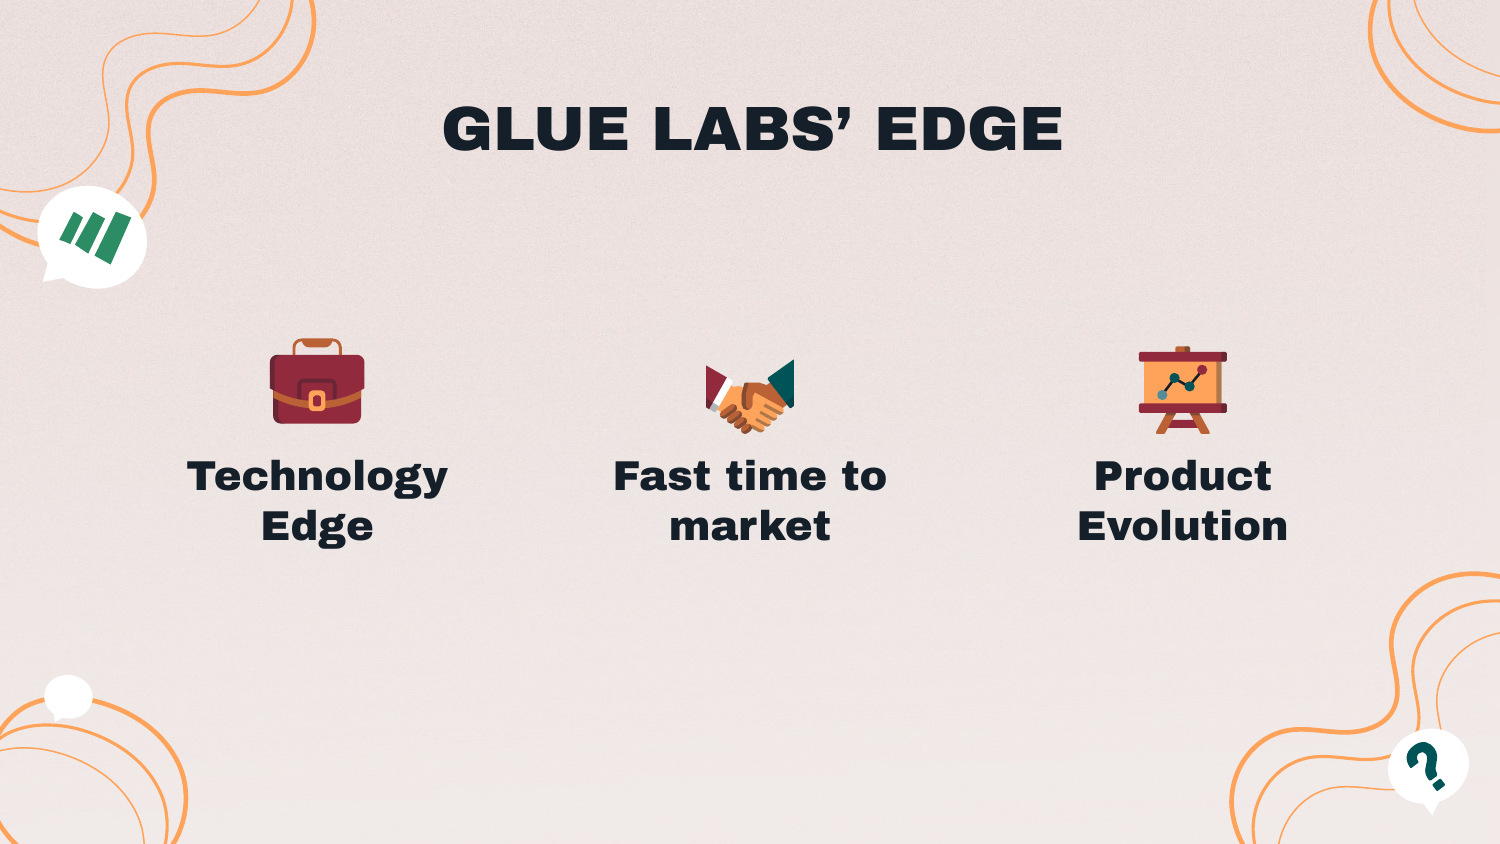

# GLUE LABS’ EDGE

Technology Edge
Fast time to market
Product Evolution